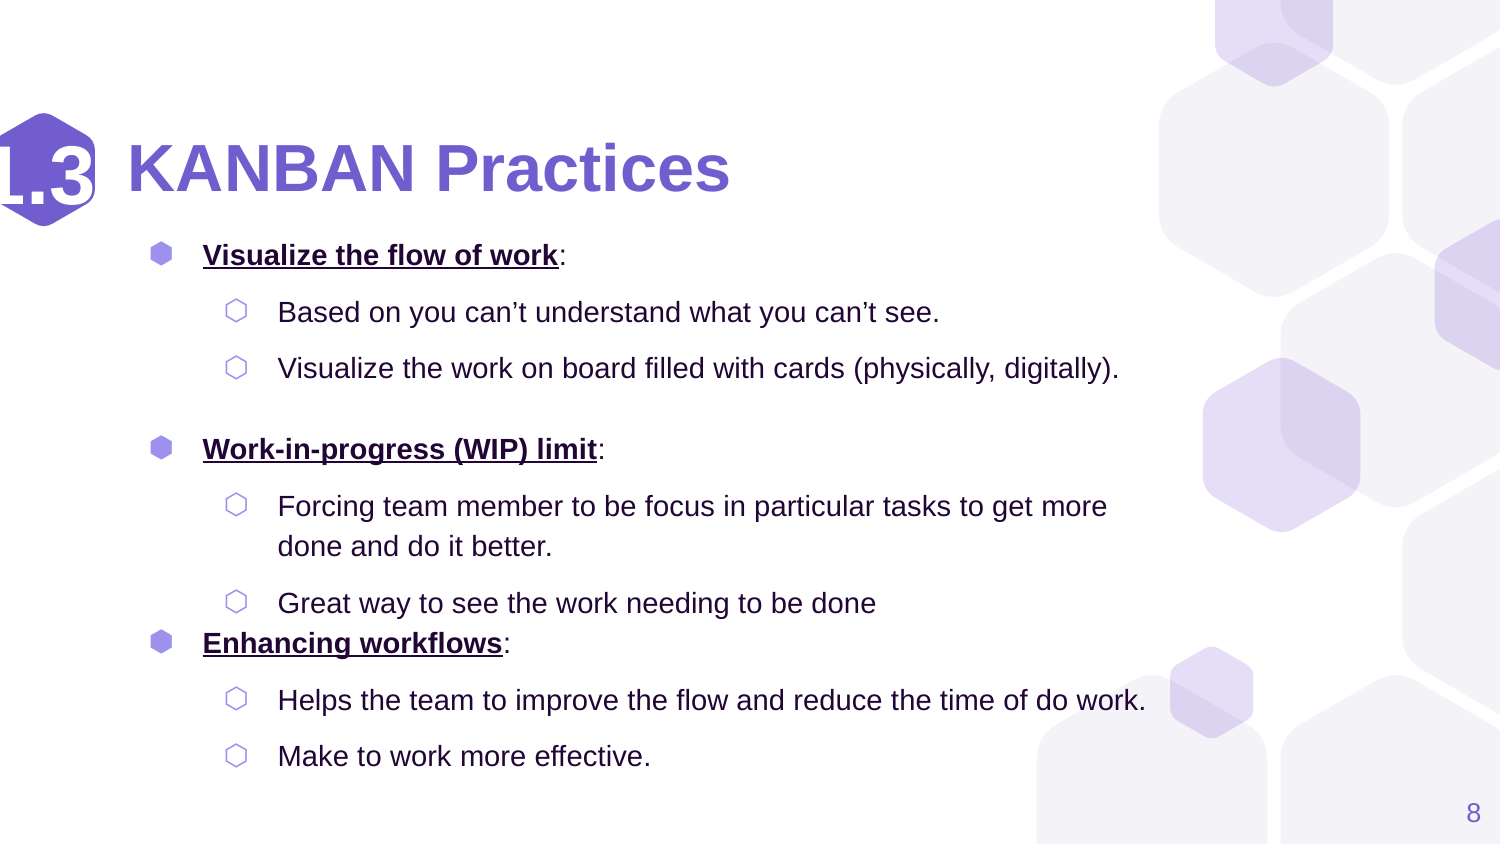

1.3
# KANBAN Practices
Visualize the flow of work:
Based on you can’t understand what you can’t see.
Visualize the work on board filled with cards (physically, digitally).

Work-in-progress (WIP) limit:
Forcing team member to be focus in particular tasks to get more done and do it better.
Great way to see the work needing to be done
Enhancing workflows:
Helps the team to improve the flow and reduce the time of do work.
Make to work more effective.

8